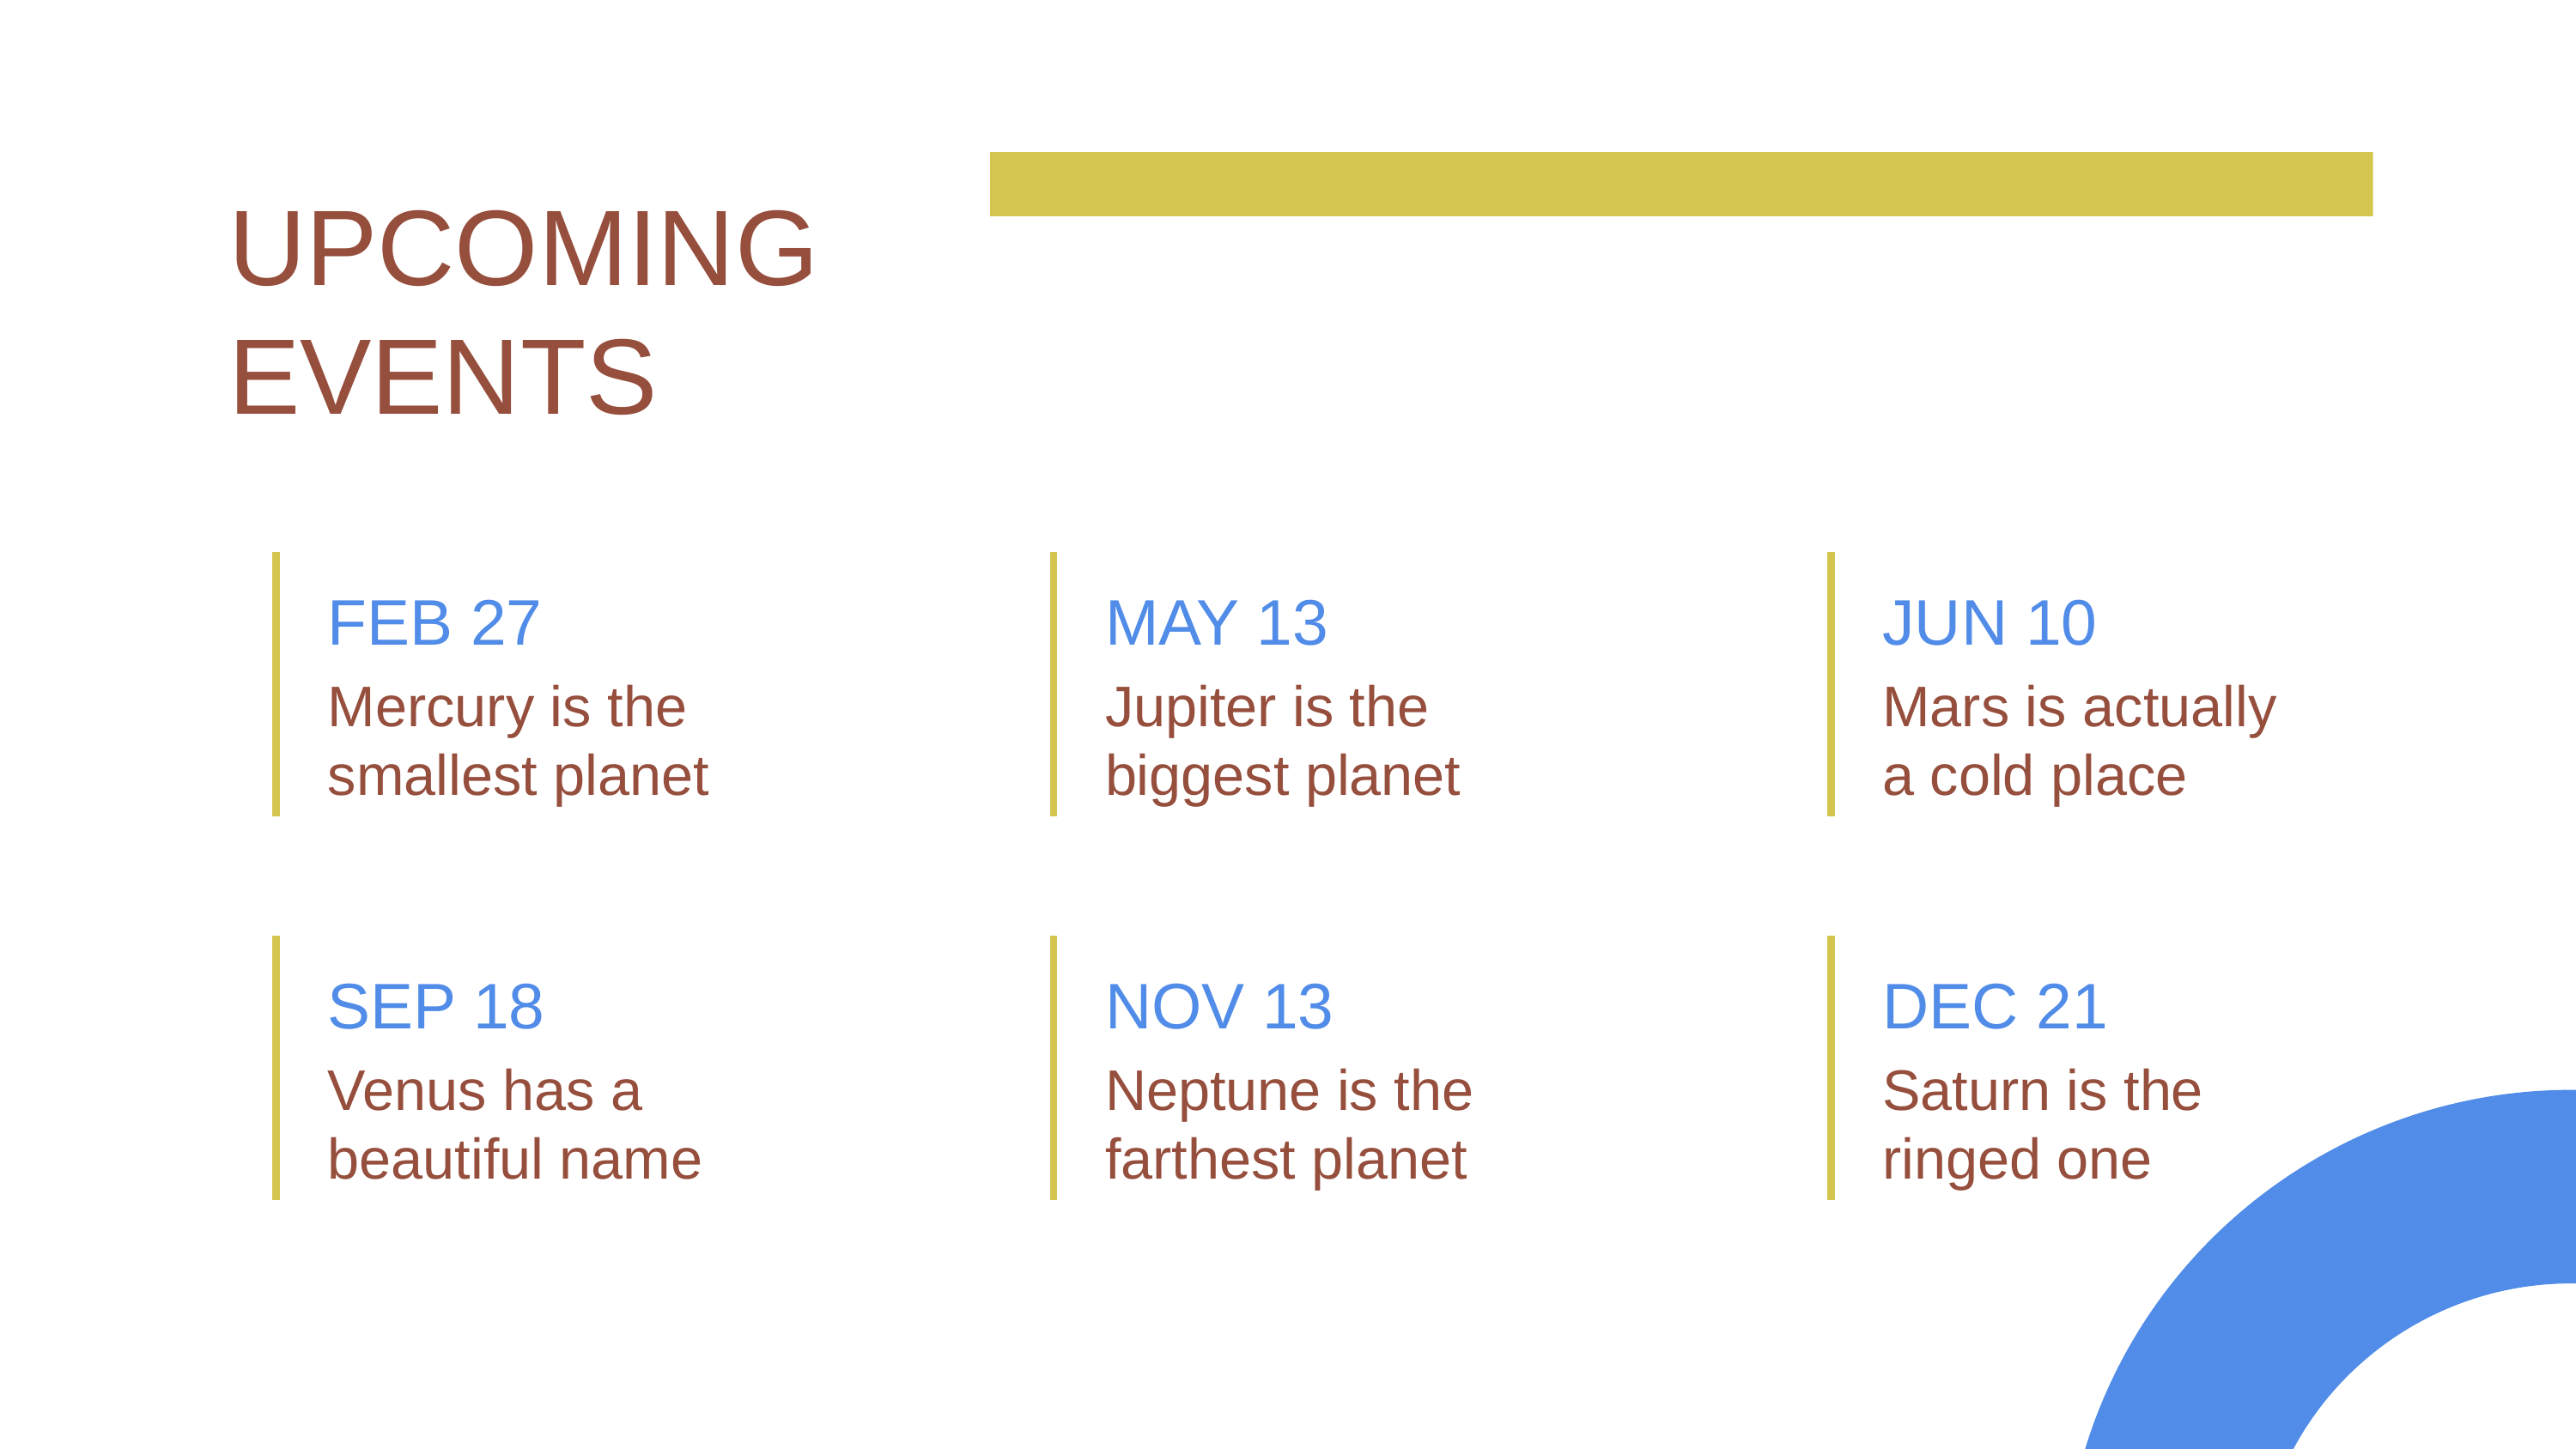

# UPCOMING EVENTS

FEB 27
MAY 13
JUN 10
Mercury is the smallest planet
Jupiter is the biggest planet
Mars is actually a cold place

SEP 18
NOV 13
DEC 21
Venus has a beautiful name
Neptune is the farthest planet
Saturn is the ringed one